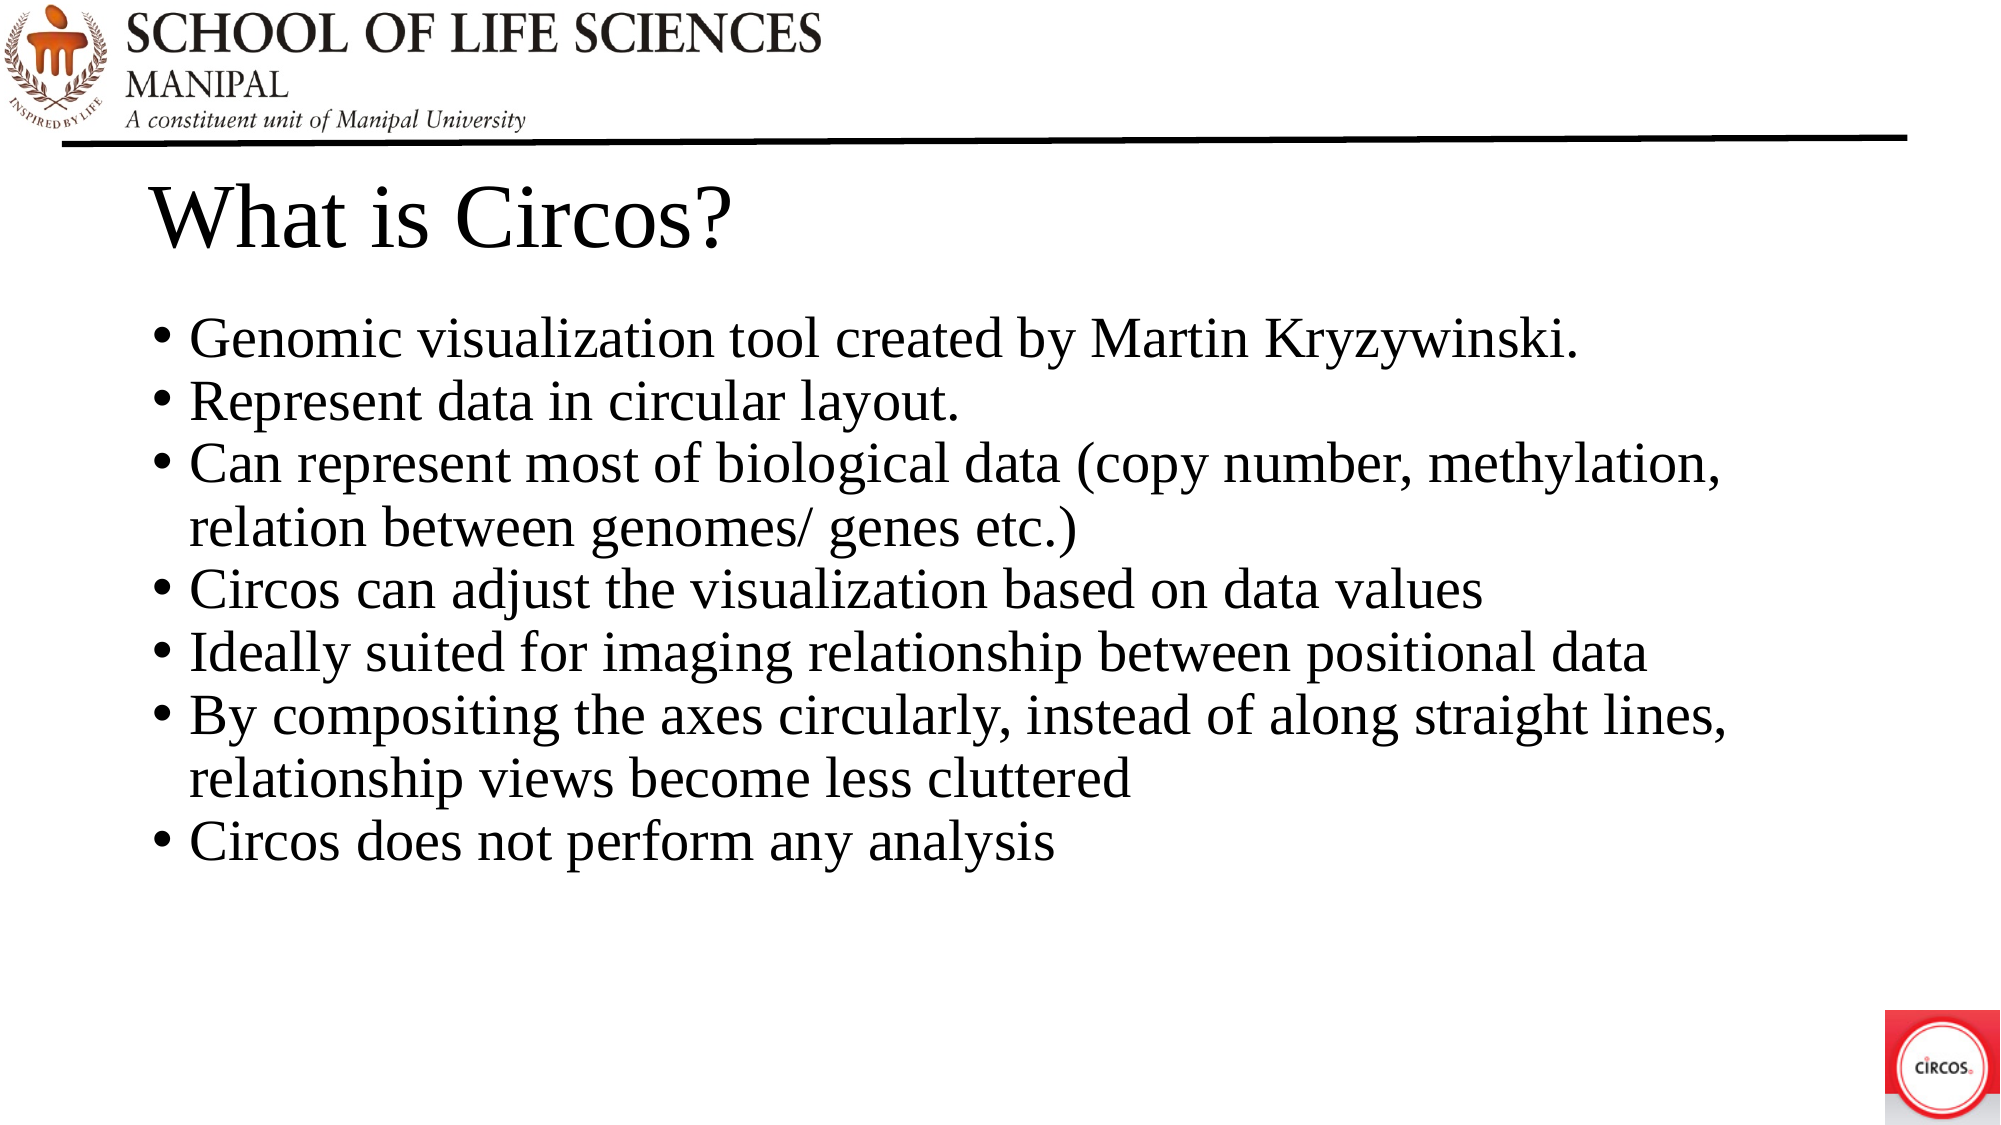

What is Circos?
Genomic visualization tool created by Martin Kryzywinski.
Represent data in circular layout.
Can represent most of biological data (copy number, methylation, relation between genomes/ genes etc.)
Circos can adjust the visualization based on data values
Ideally suited for imaging relationship between positional data
By compositing the axes circularly, instead of along straight lines, relationship views become less cluttered
Circos does not perform any analysis